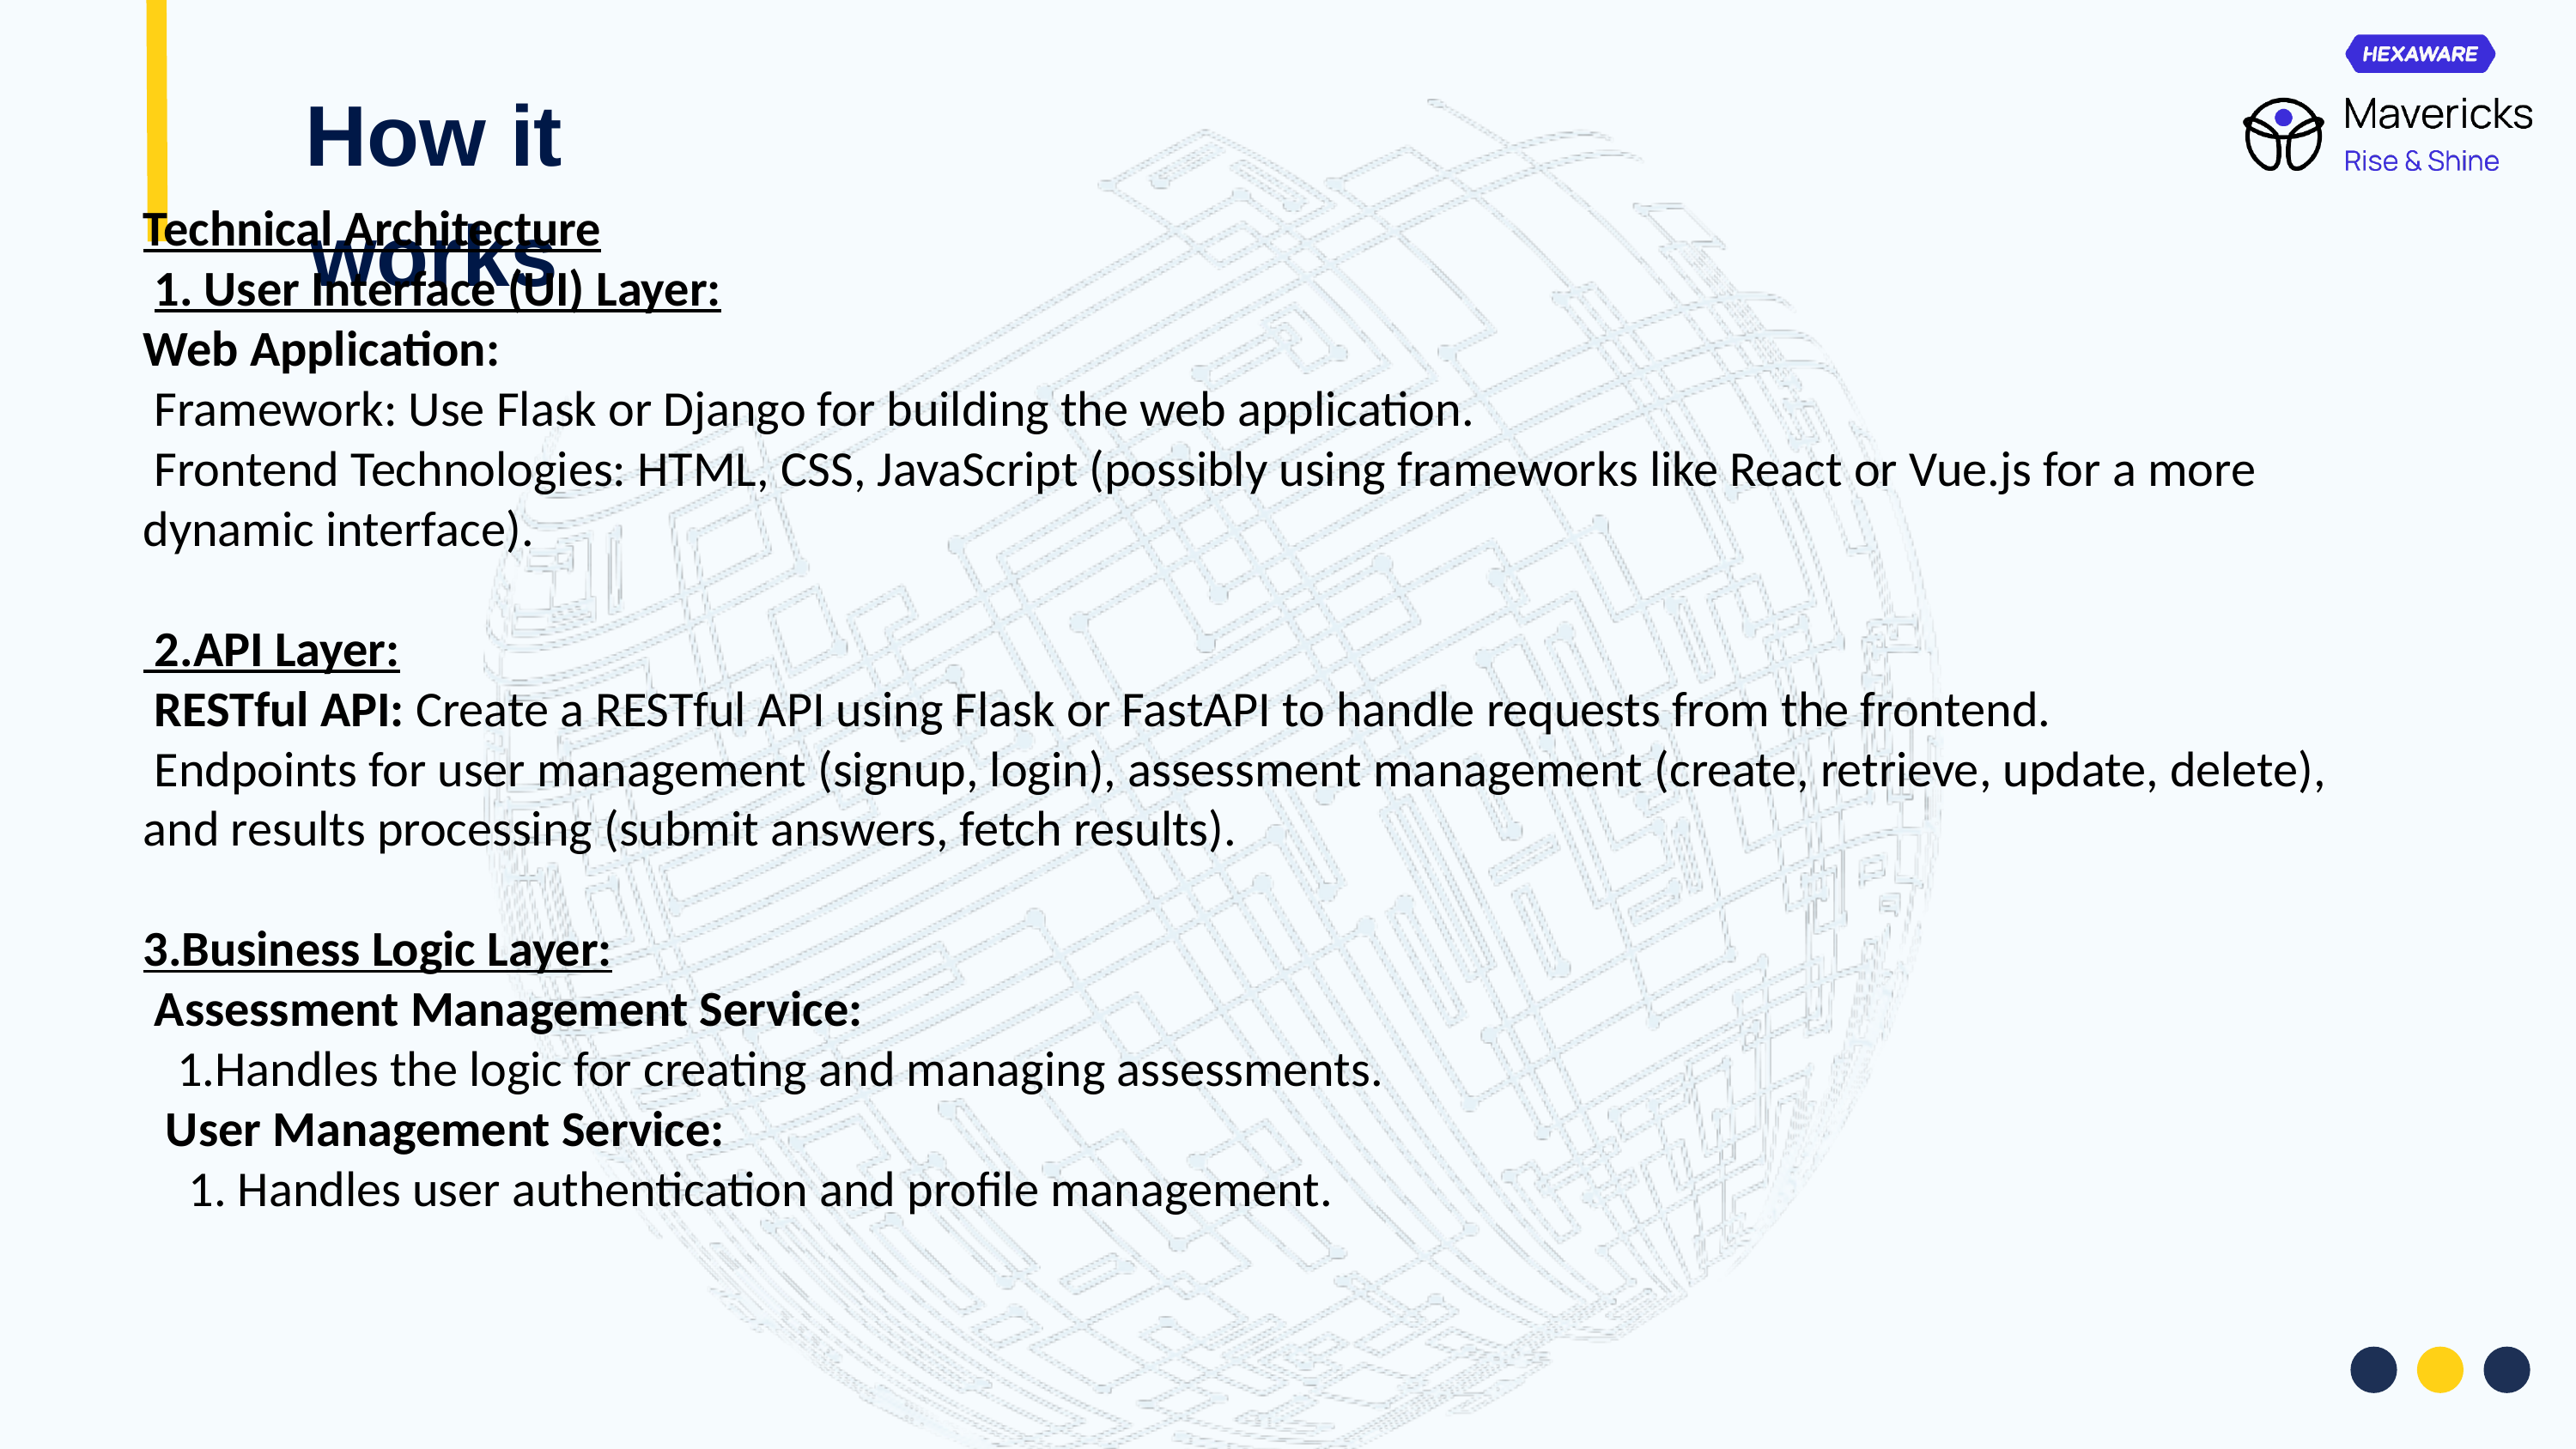

How it works

Technical Architecture
 1. User Interface (UI) Layer:
Web Application:
 Framework: Use Flask or Django for building the web application.
 Frontend Technologies: HTML, CSS, JavaScript (possibly using frameworks like React or Vue.js for a more dynamic interface).
 2.API Layer:
 RESTful API: Create a RESTful API using Flask or FastAPI to handle requests from the frontend.
 Endpoints for user management (signup, login), assessment management (create, retrieve, update, delete), and results processing (submit answers, fetch results).

3.Business Logic Layer:
 Assessment Management Service:
   1.Handles the logic for creating and managing assessments.
  User Management Service:
    1. Handles user authentication and profile management.